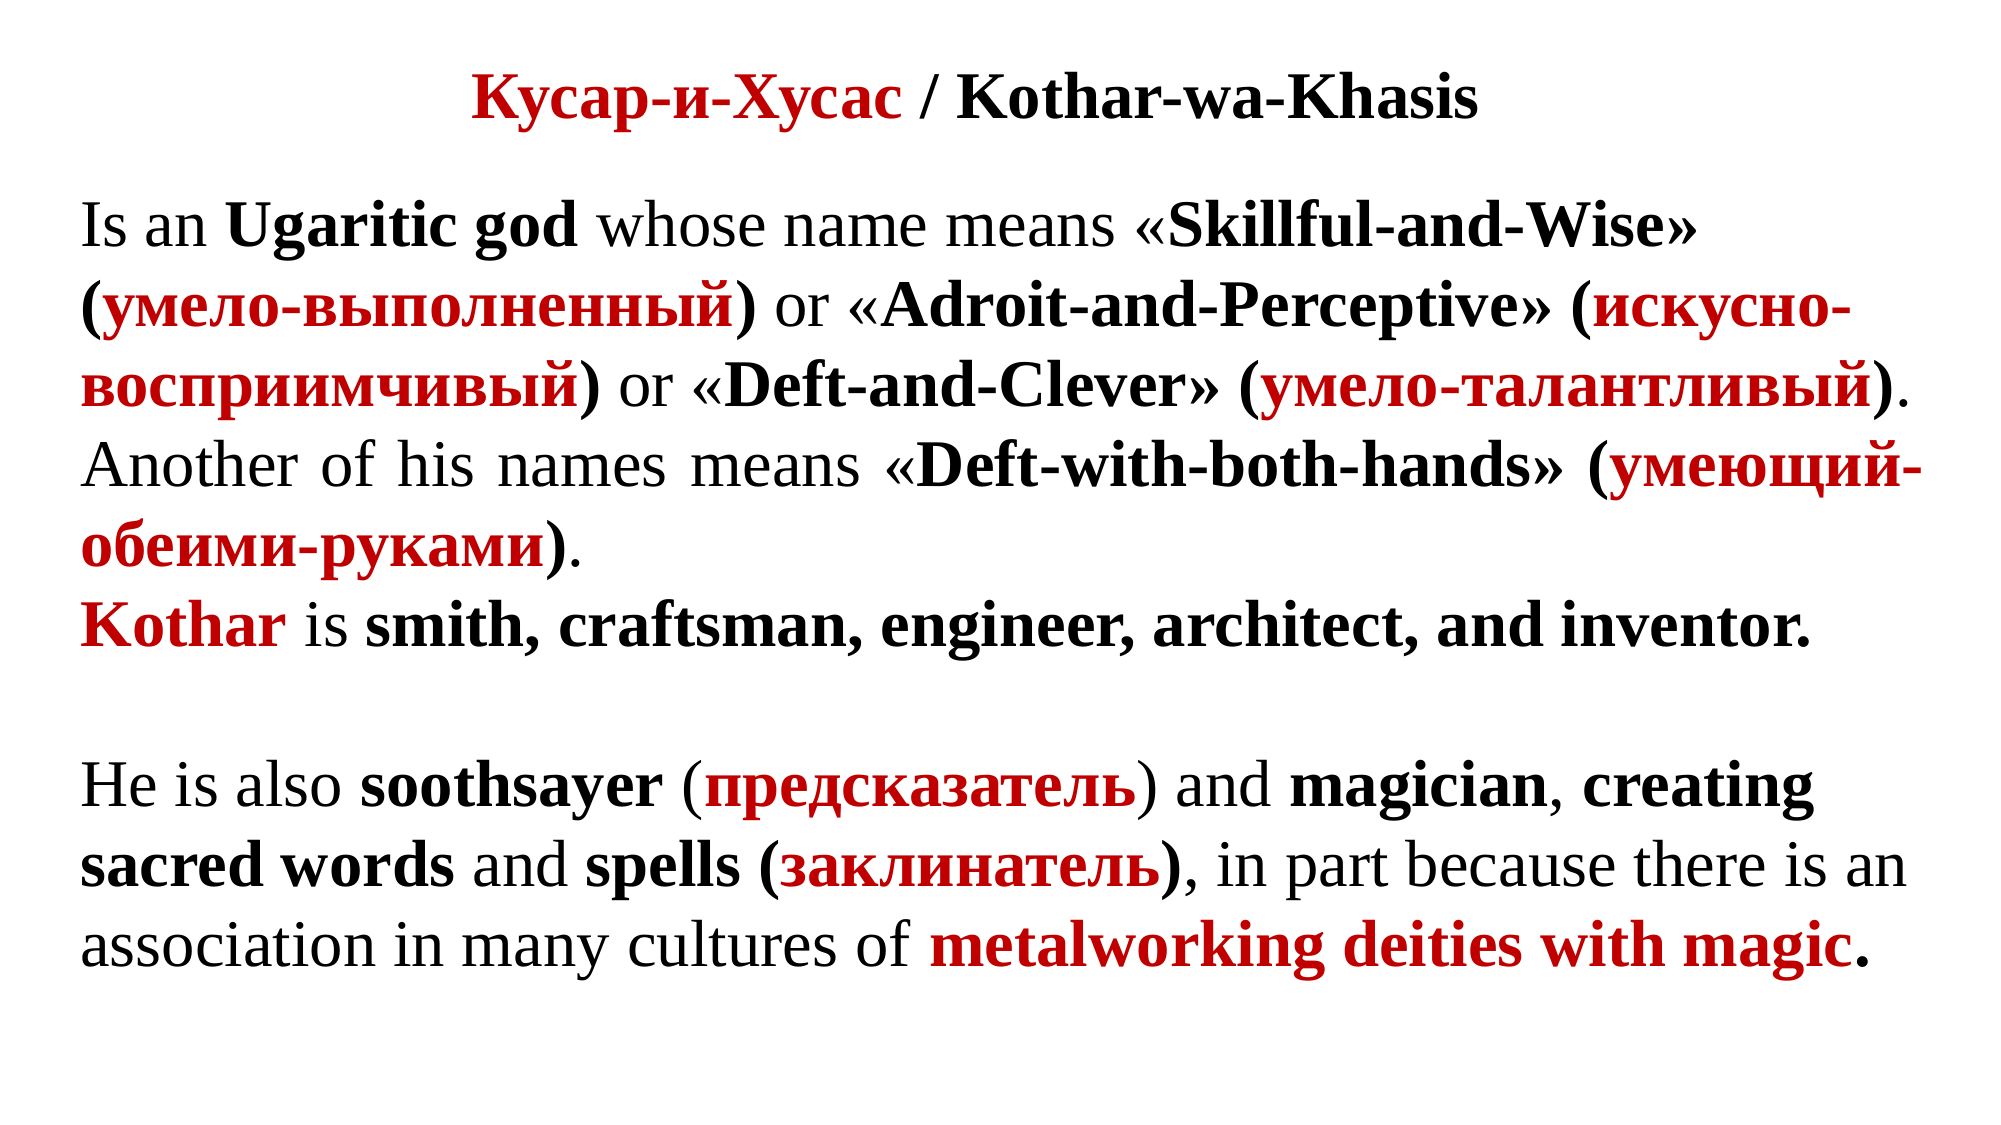

Кусар-и-Хусас / Kothar-wa-Khasis
Is an Ugaritic god whose name means «Skillful-and-Wise» (умело-выполненный) or «Adroit-and-Perceptive» (искусно-восприимчивый) or «Deft-and-Clever» (умело-талантливый).
Another of his names means «Deft-with-both-hands» (умеющий-обеими-руками).
Kothar is smith, craftsman, engineer, architect, and inventor.

He is also soothsayer (предсказатель) and magician, creating sacred words and spells (заклинатель), in part because there is an association in many cultures of metalworking deities with magic.